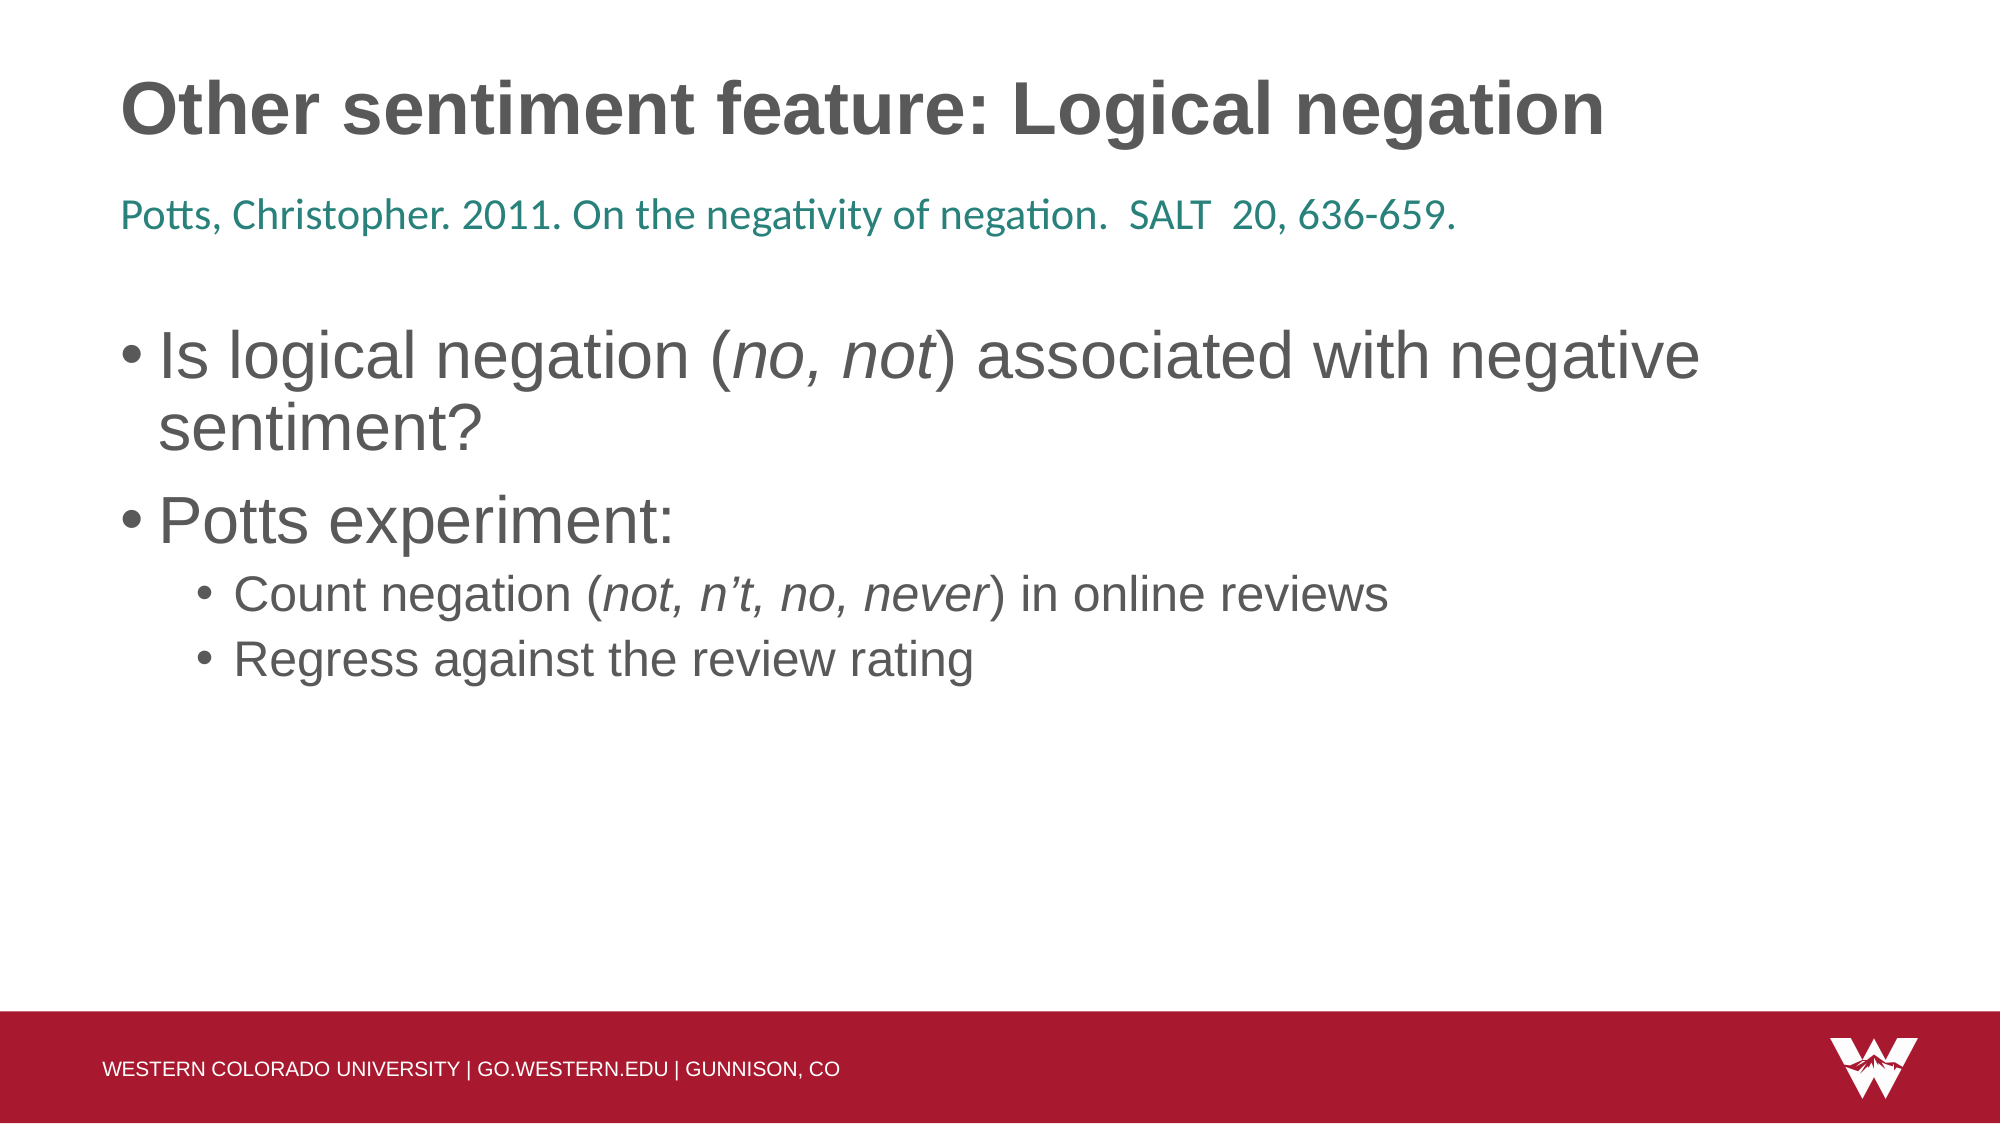

# Other sentiment feature: Logical negation
Potts, Christopher. 2011. On the negativity of negation.  SALT  20, 636-659.
Is logical negation (no, not) associated with negative sentiment?
Potts experiment:
Count negation (not, n’t, no, never) in online reviews
Regress against the review rating